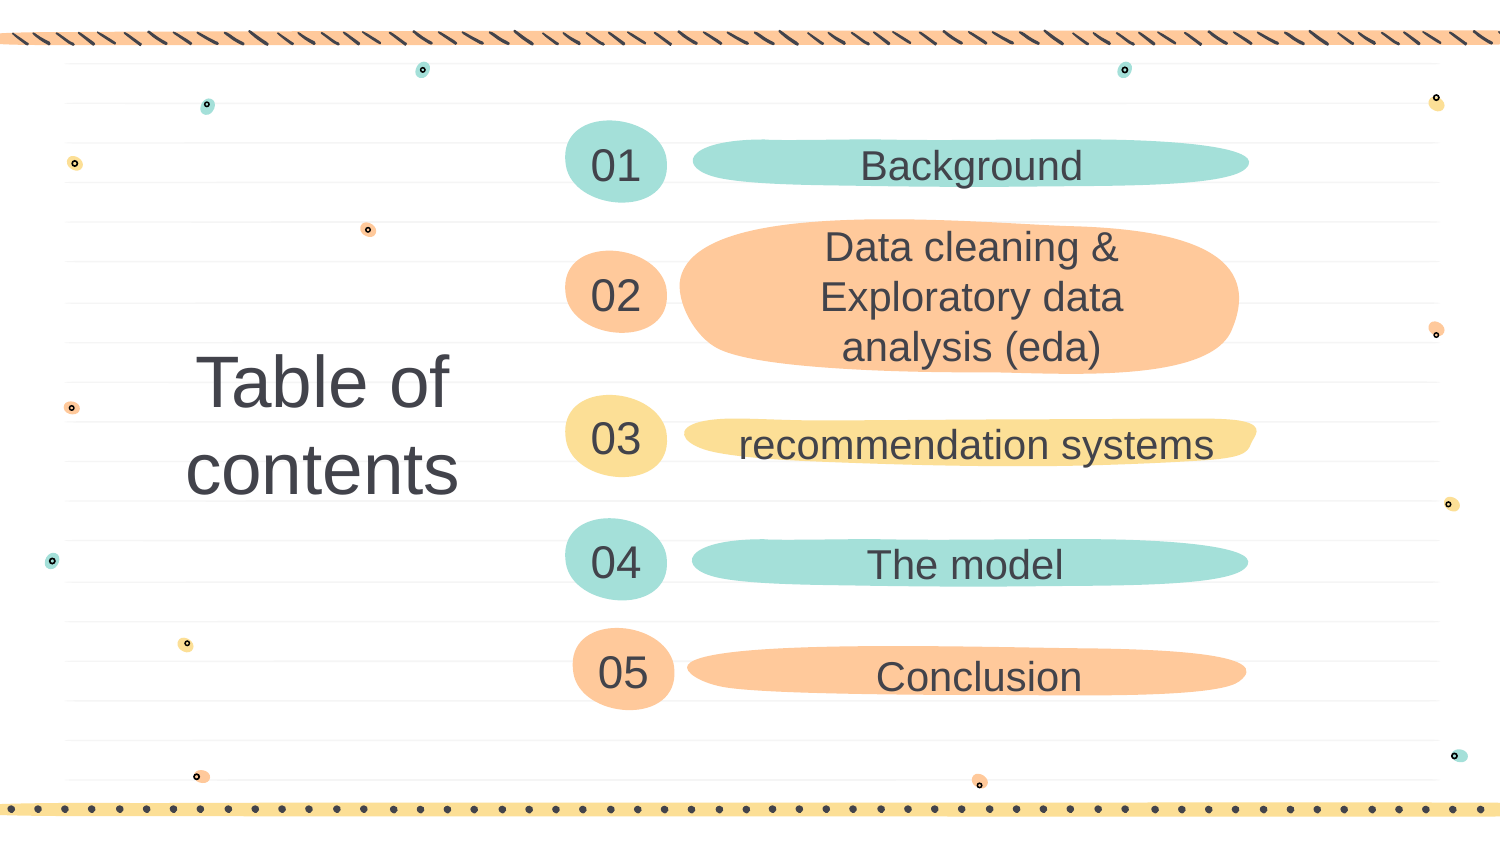

01
# Background

Data cleaning & Exploratory data analysis (eda)
02
Table of contents

03
 recommendation systems

04
The model

Conclusion
05